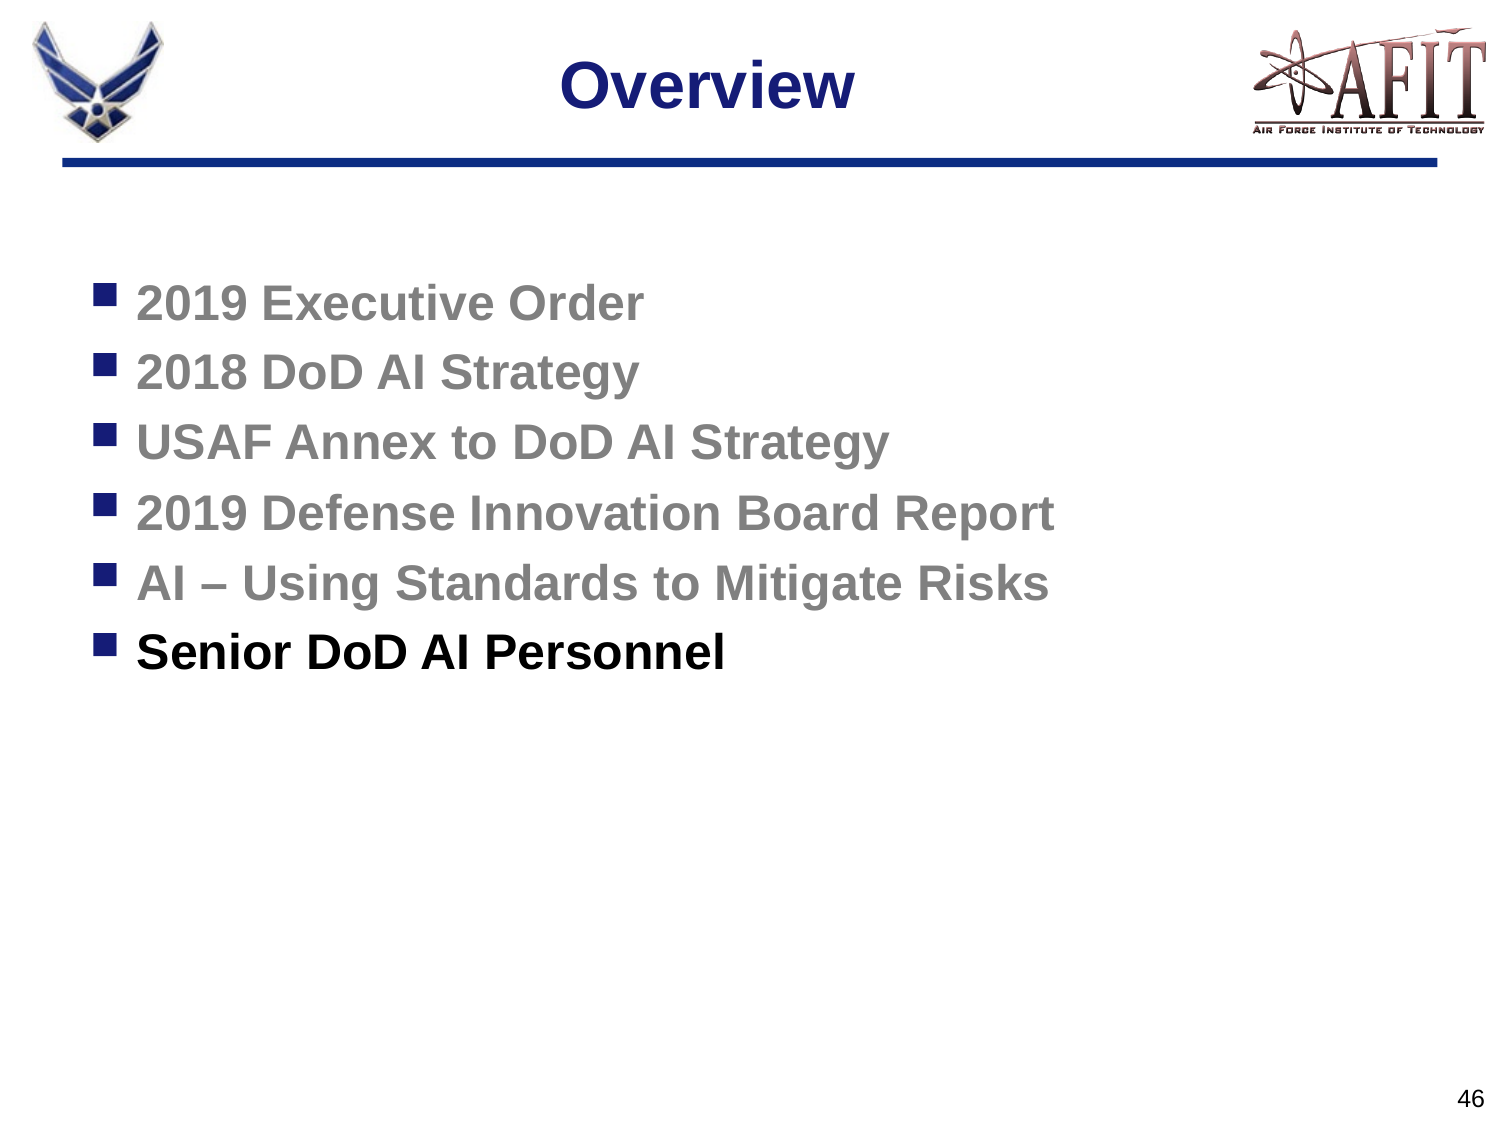

# Overview
2019 Executive Order
2018 DoD AI Strategy
USAF Annex to DoD AI Strategy
2019 Defense Innovation Board Report
AI – Using Standards to Mitigate Risks
Senior DoD AI Personnel